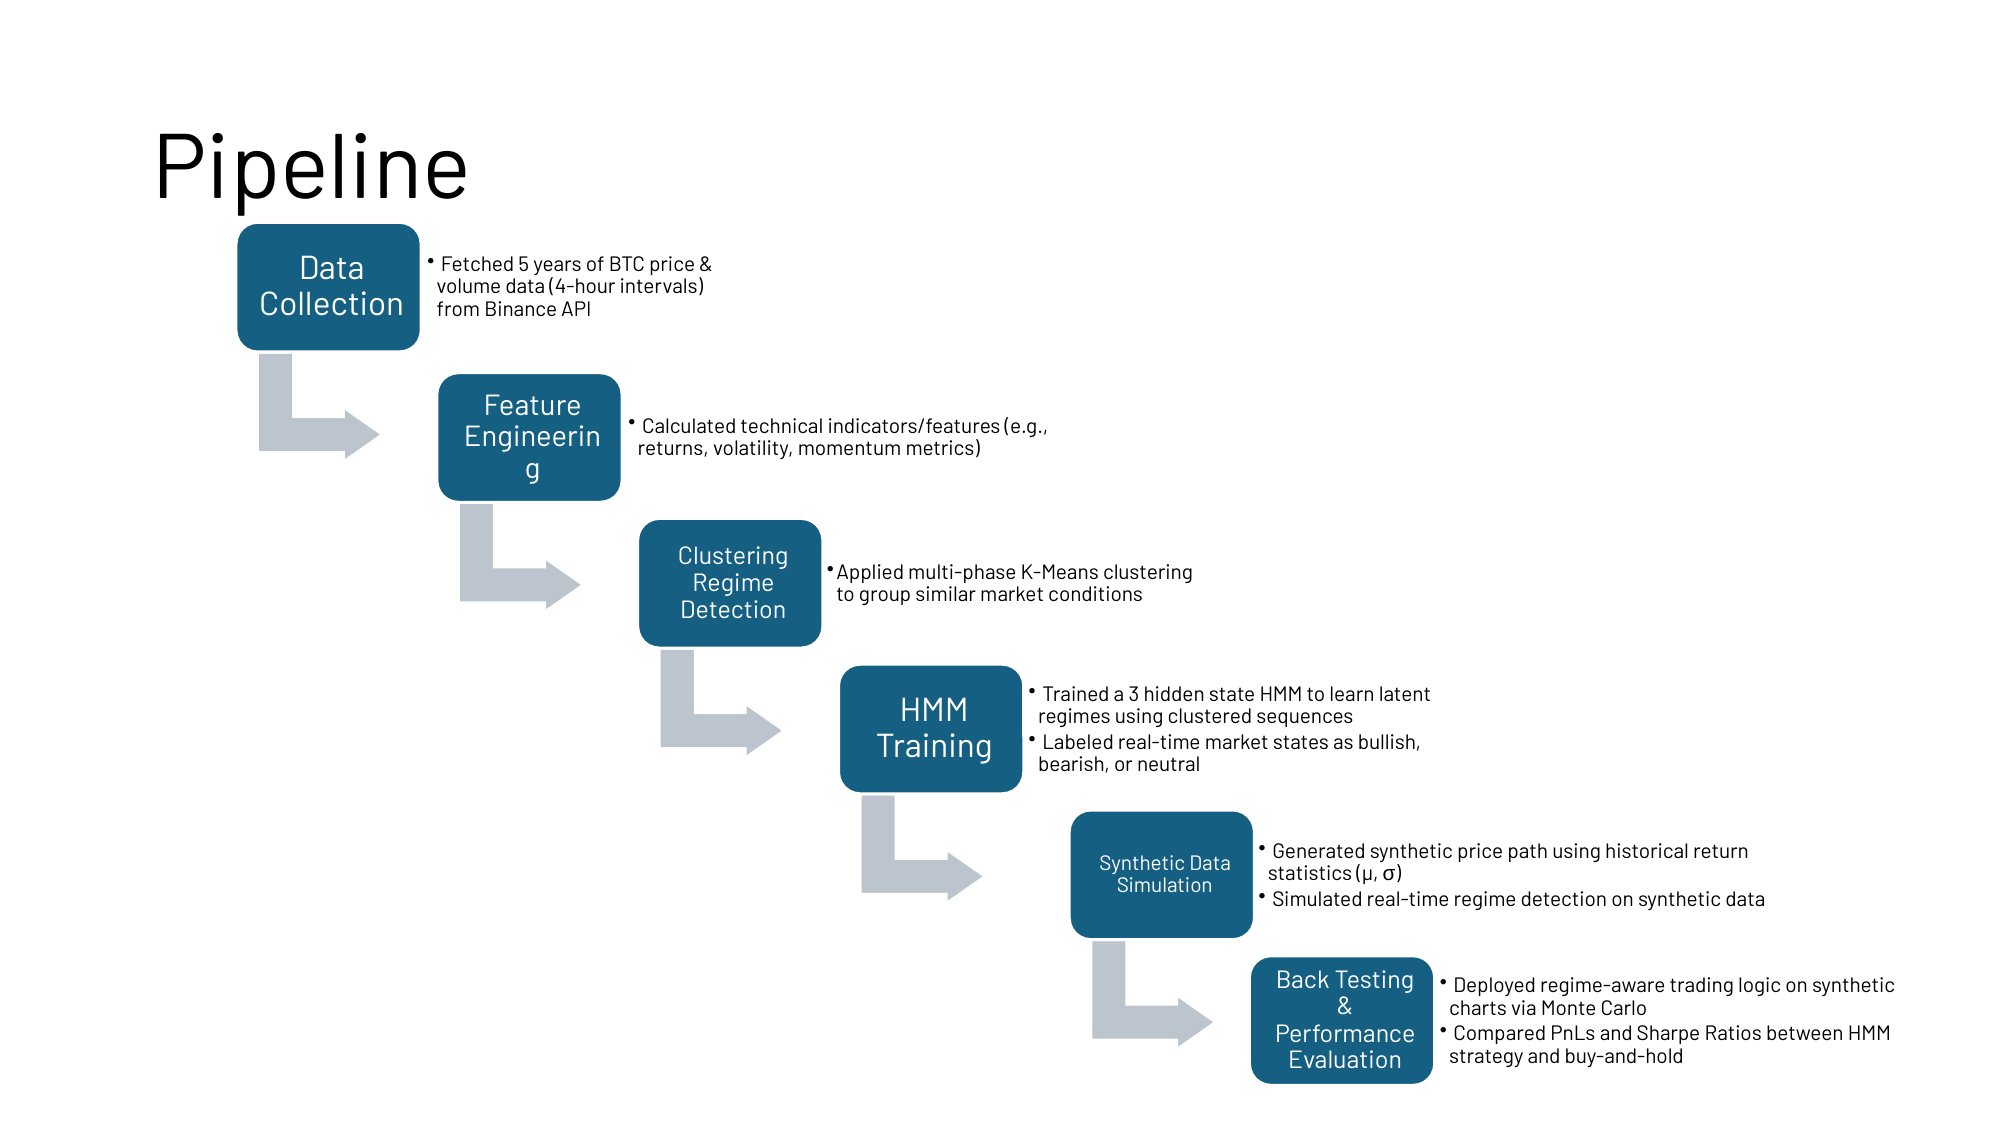

# Pipeline
Data Collection
 Fetched 5 years of BTC price & volume data (4-hour intervals) from Binance API
Feature Engineering
 Calculated technical indicators/features (e.g., returns, volatility, momentum metrics)
Clustering Regime Detection
Applied multi-phase K-Means clustering to group similar market conditions
HMM Training
 Trained a 3 hidden state HMM to learn latent regimes using clustered sequences
 Labeled real-time market states as bullish, bearish, or neutral
Synthetic Data Simulation
 Generated synthetic price path using historical return statistics (μ, σ)
 Simulated real-time regime detection on synthetic data
Back Testing & Performance Evaluation
 Deployed regime-aware trading logic on synthetic charts via Monte Carlo
 Compared PnLs and Sharpe Ratios between HMM strategy and buy-and-hold